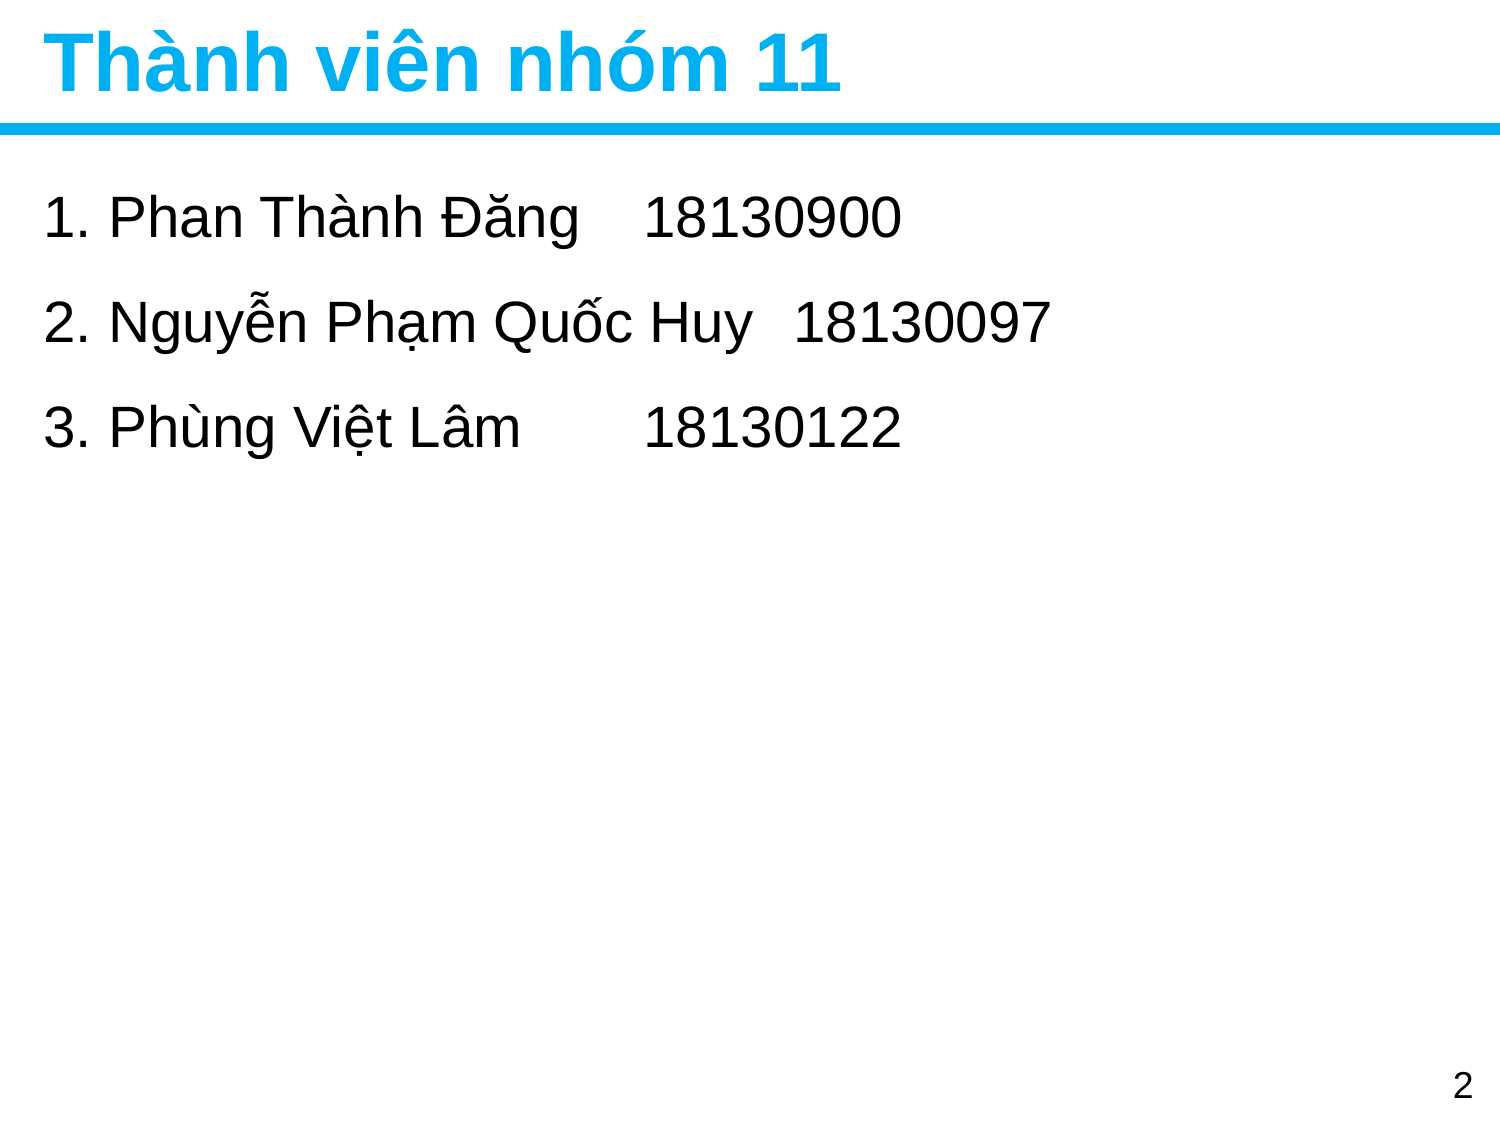

# Thành viên nhóm 11
1. Phan Thành Đăng 	18130900
2. Nguyễn Phạm Quốc Huy	18130097
3. Phùng Việt Lâm	18130122